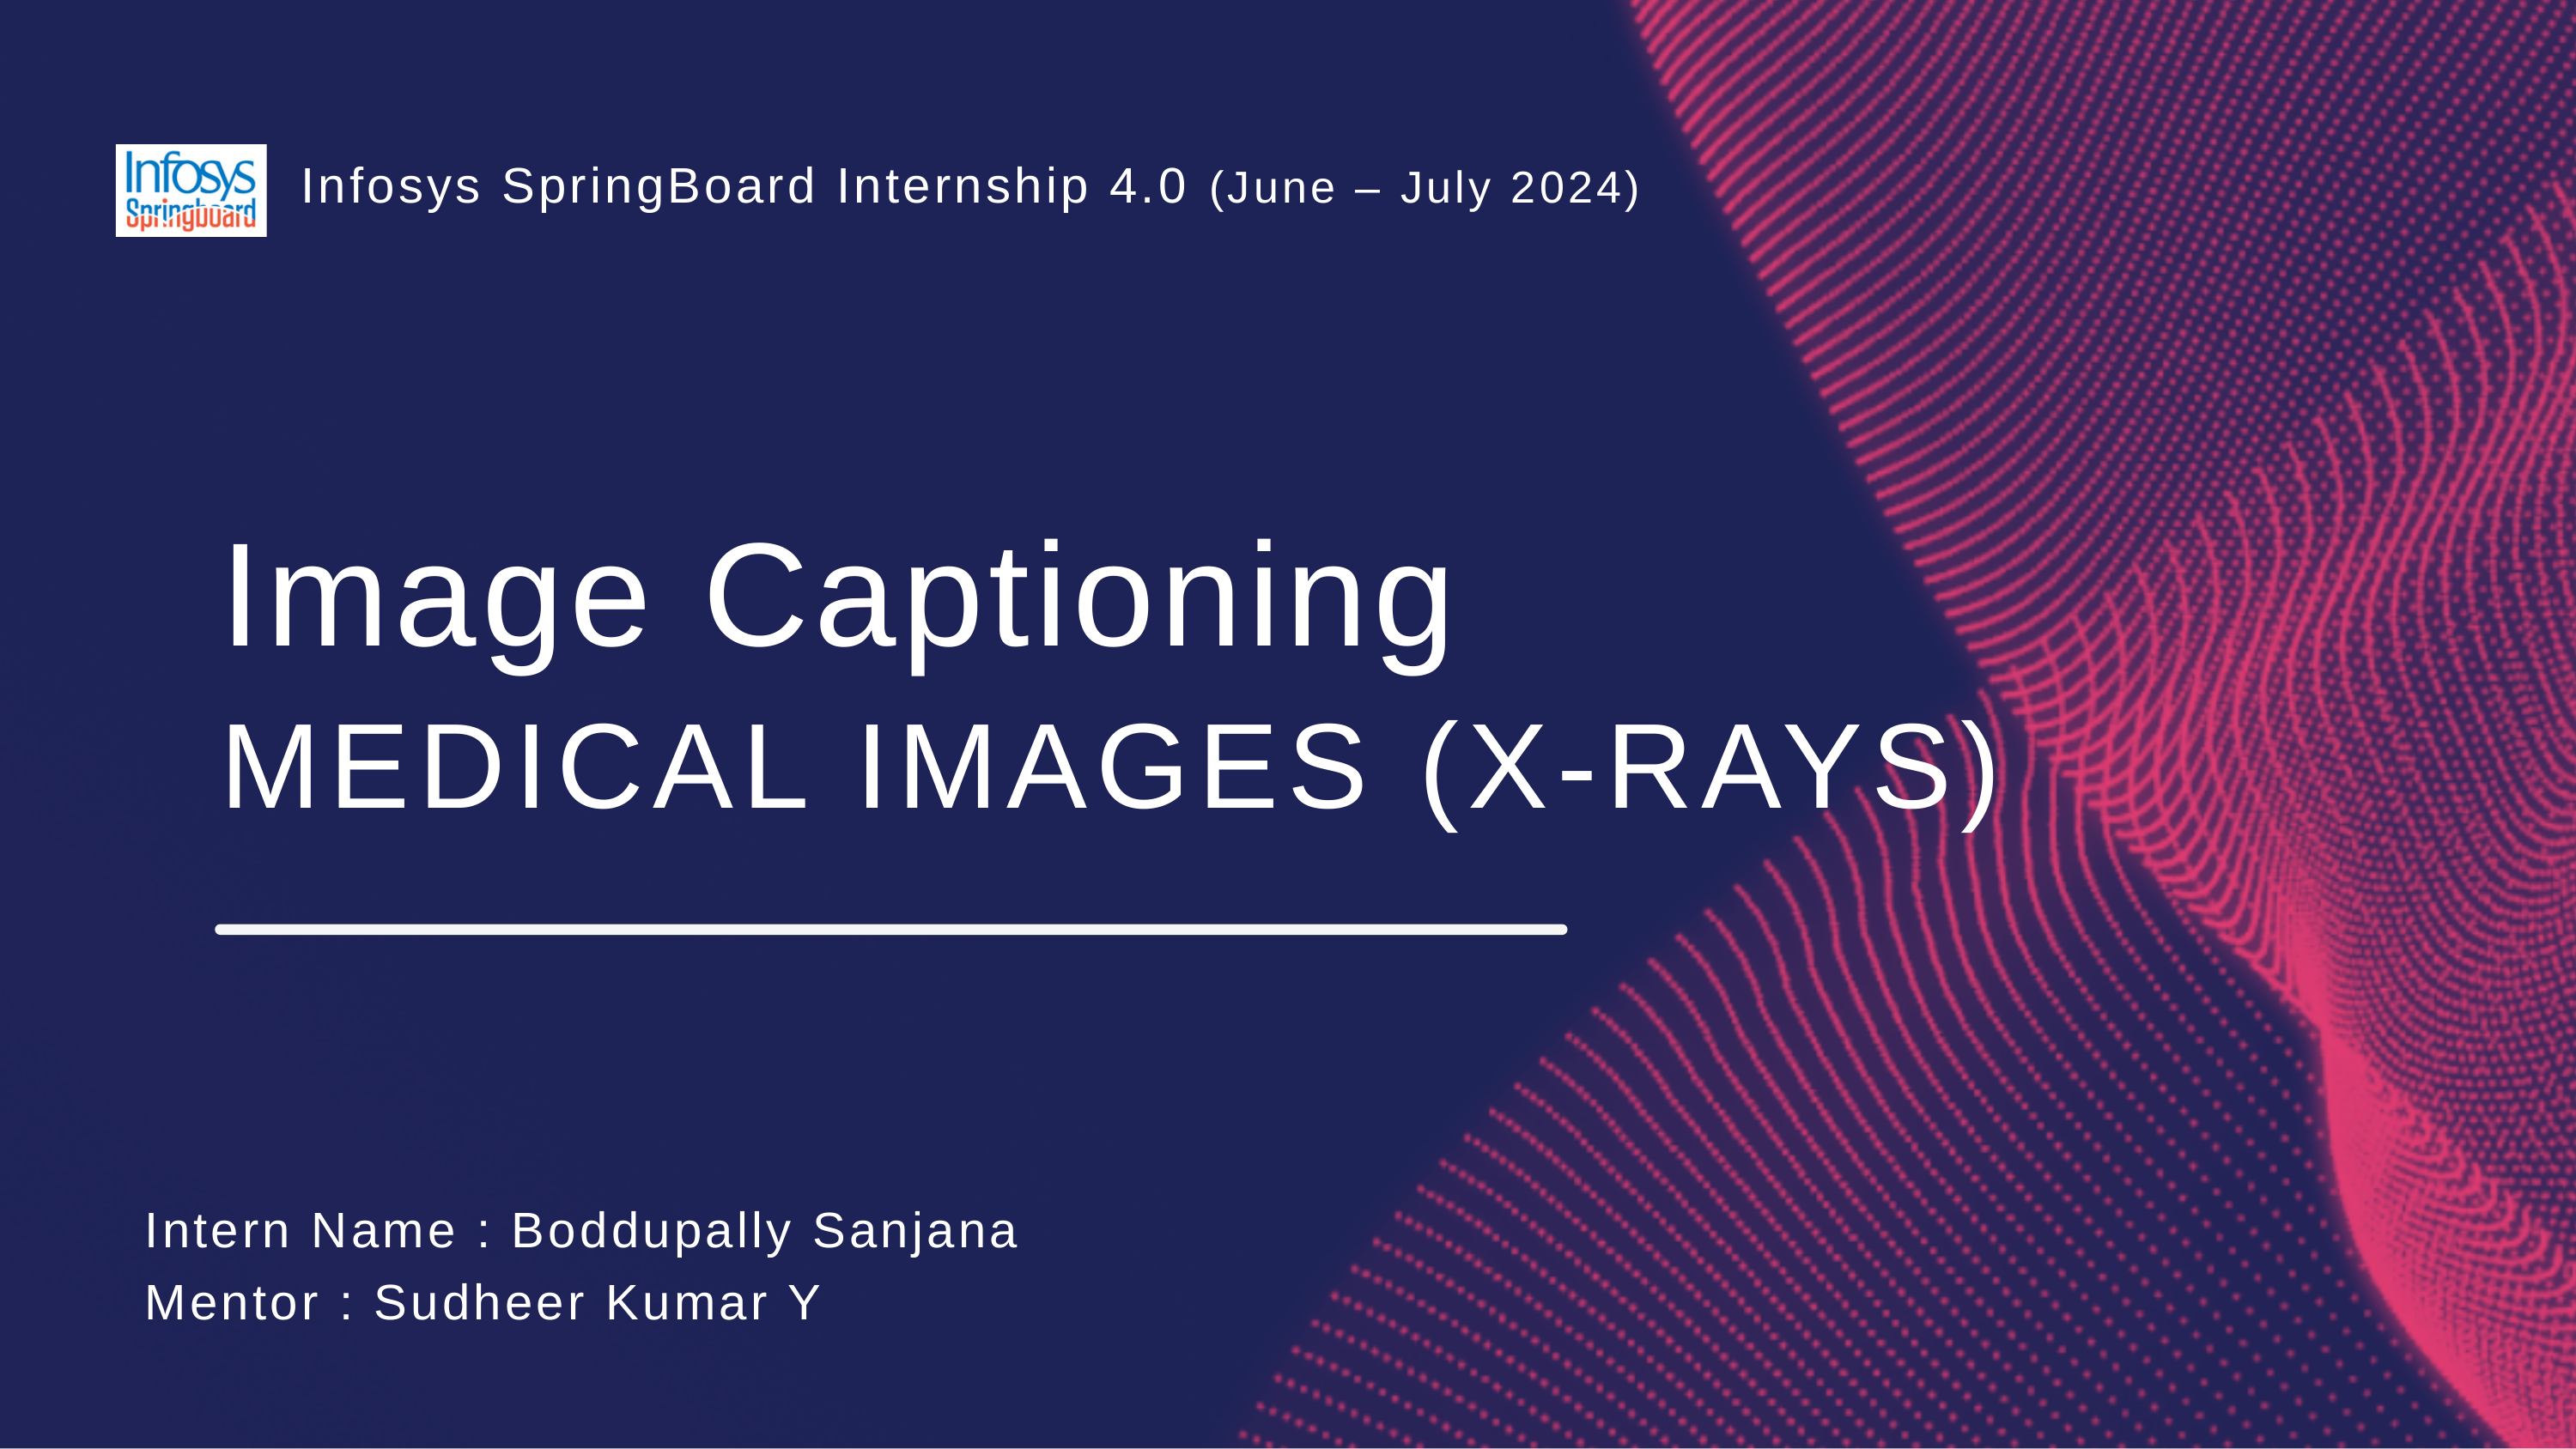

Infosys SpringBoard Internship 4.0 (June – July 2024)
Image Captioning
MEDICAL IMAGES (X-RAYS)

Intern Name : Boddupally Sanjana
Mentor : Sudheer Kumar Y